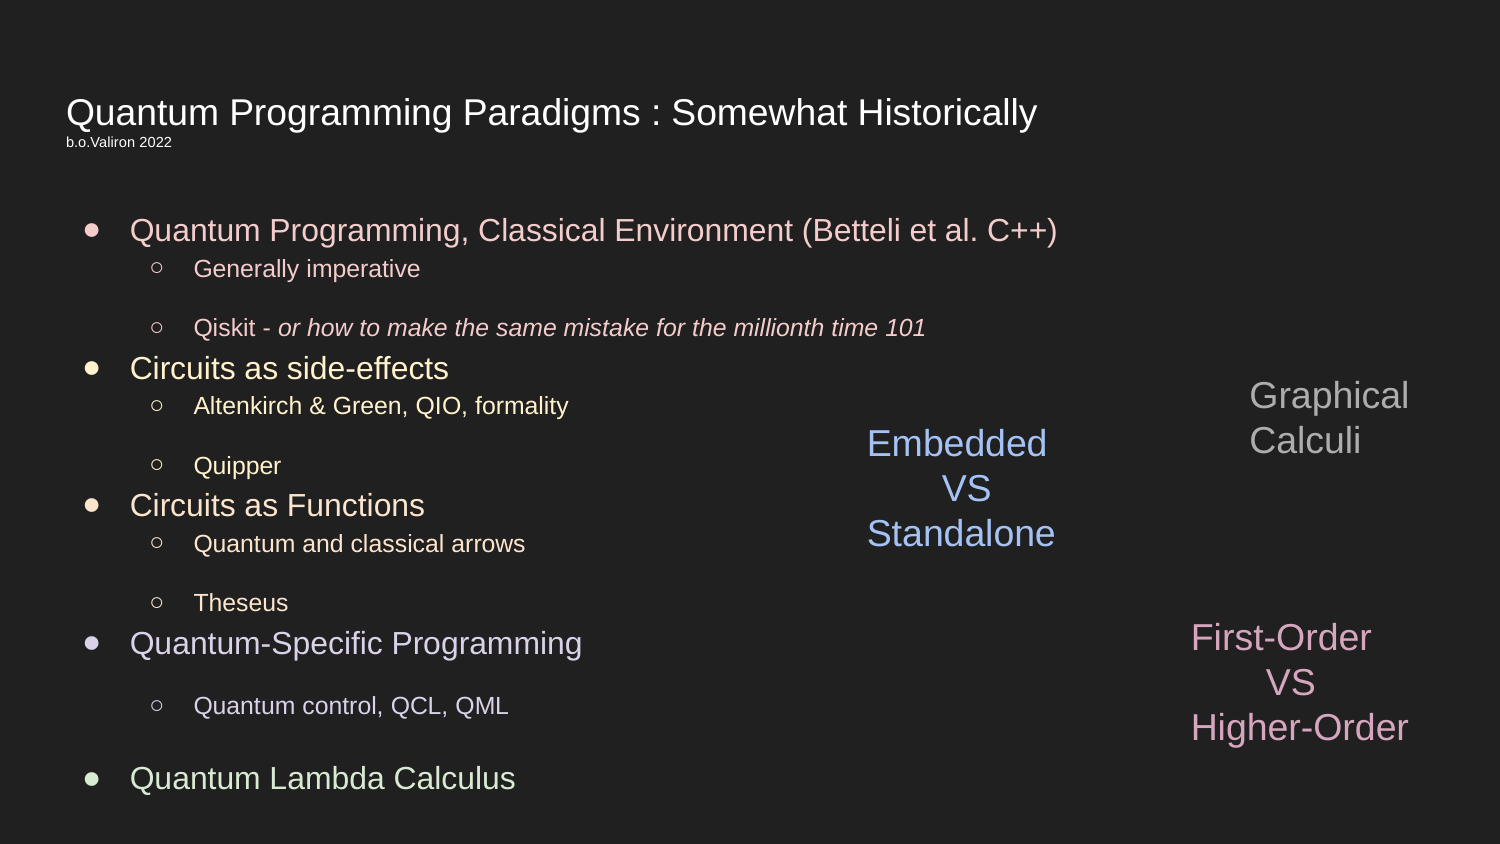

# Quantum Programming Paradigms : Somewhat Historically
b.o.Valiron 2022
Quantum Programming, Classical Environment (Betteli et al. C++)
Generally imperative
Qiskit - or how to make the same mistake for the millionth time 101
Circuits as side-effects
Altenkirch & Green, QIO, formality
Quipper
Circuits as Functions
Quantum and classical arrows
Theseus
Quantum-Specific Programming
Quantum control, QCL, QML
Quantum Lambda Calculus
Graphical Calculi
Embedded
VS
Standalone
First-Order
VS
Higher-Order